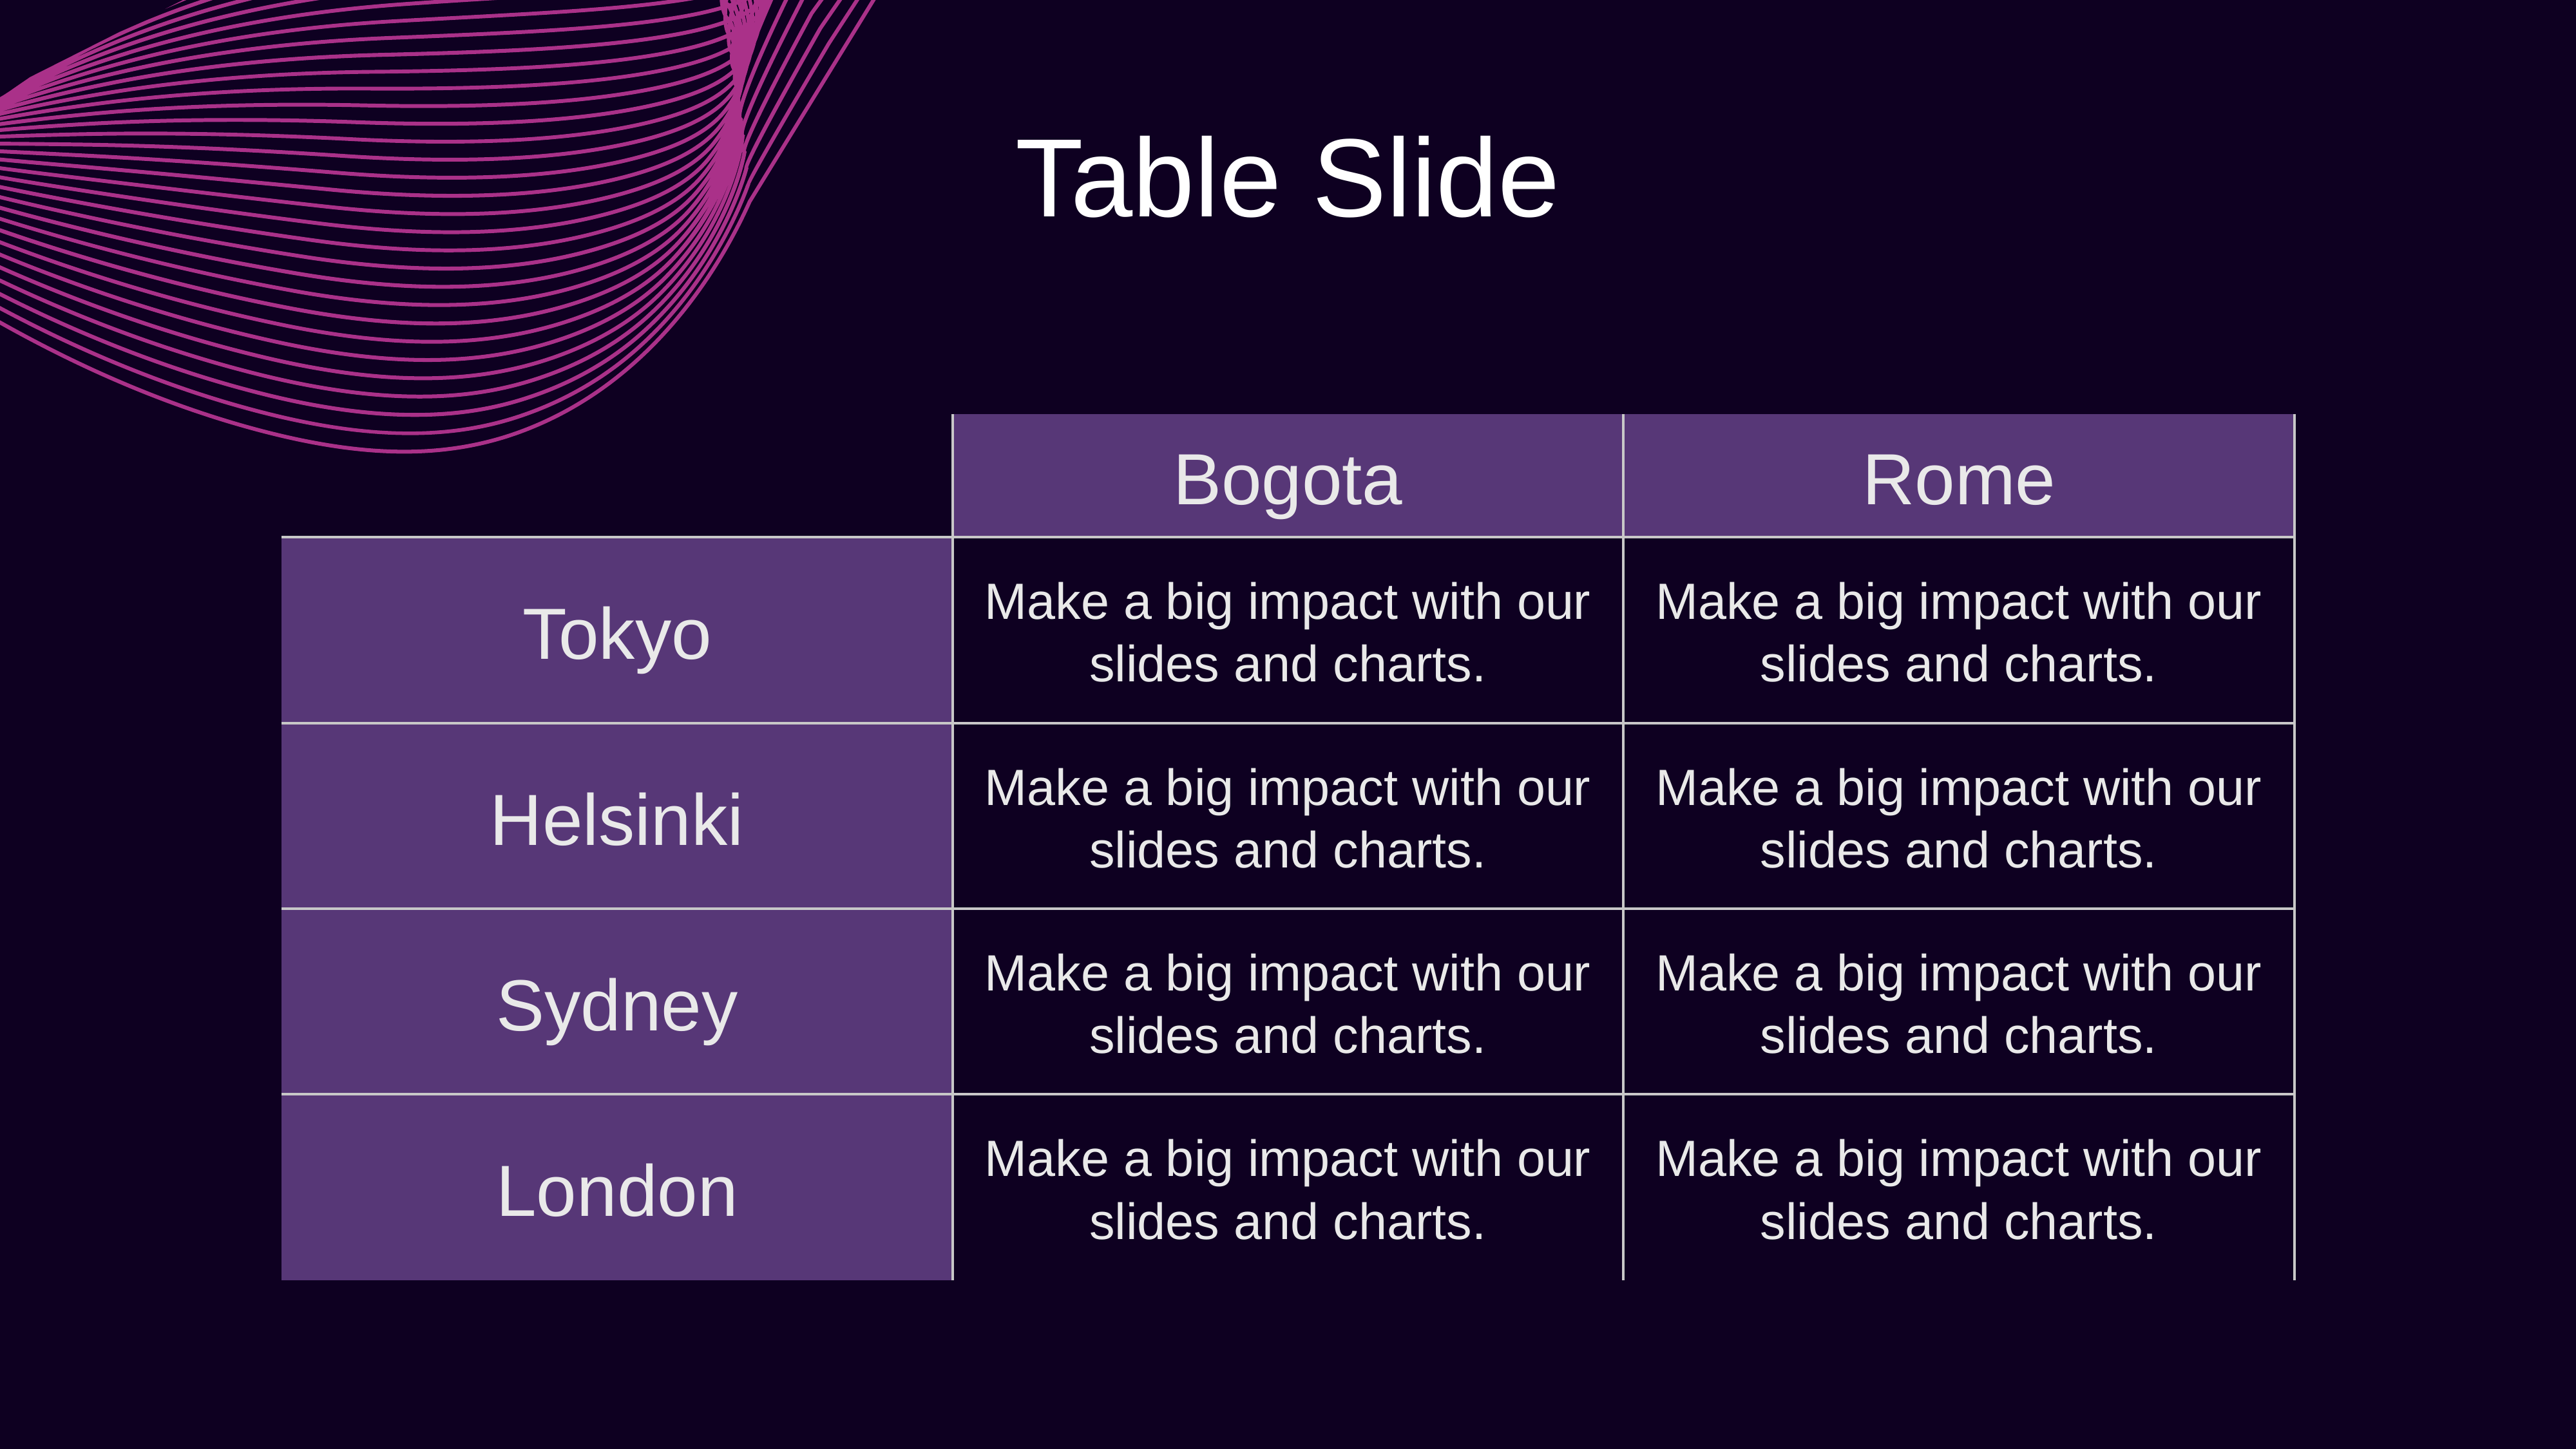

Table Slide
|  | Bogota | Rome |
| --- | --- | --- |
| Tokyo | Make a big impact with our slides and charts. | Make a big impact with our slides and charts. |
| Helsinki | Make a big impact with our slides and charts. | Make a big impact with our slides and charts. |
| Sydney | Make a big impact with our slides and charts. | Make a big impact with our slides and charts. |
| London | Make a big impact with our slides and charts. | Make a big impact with our slides and charts. |